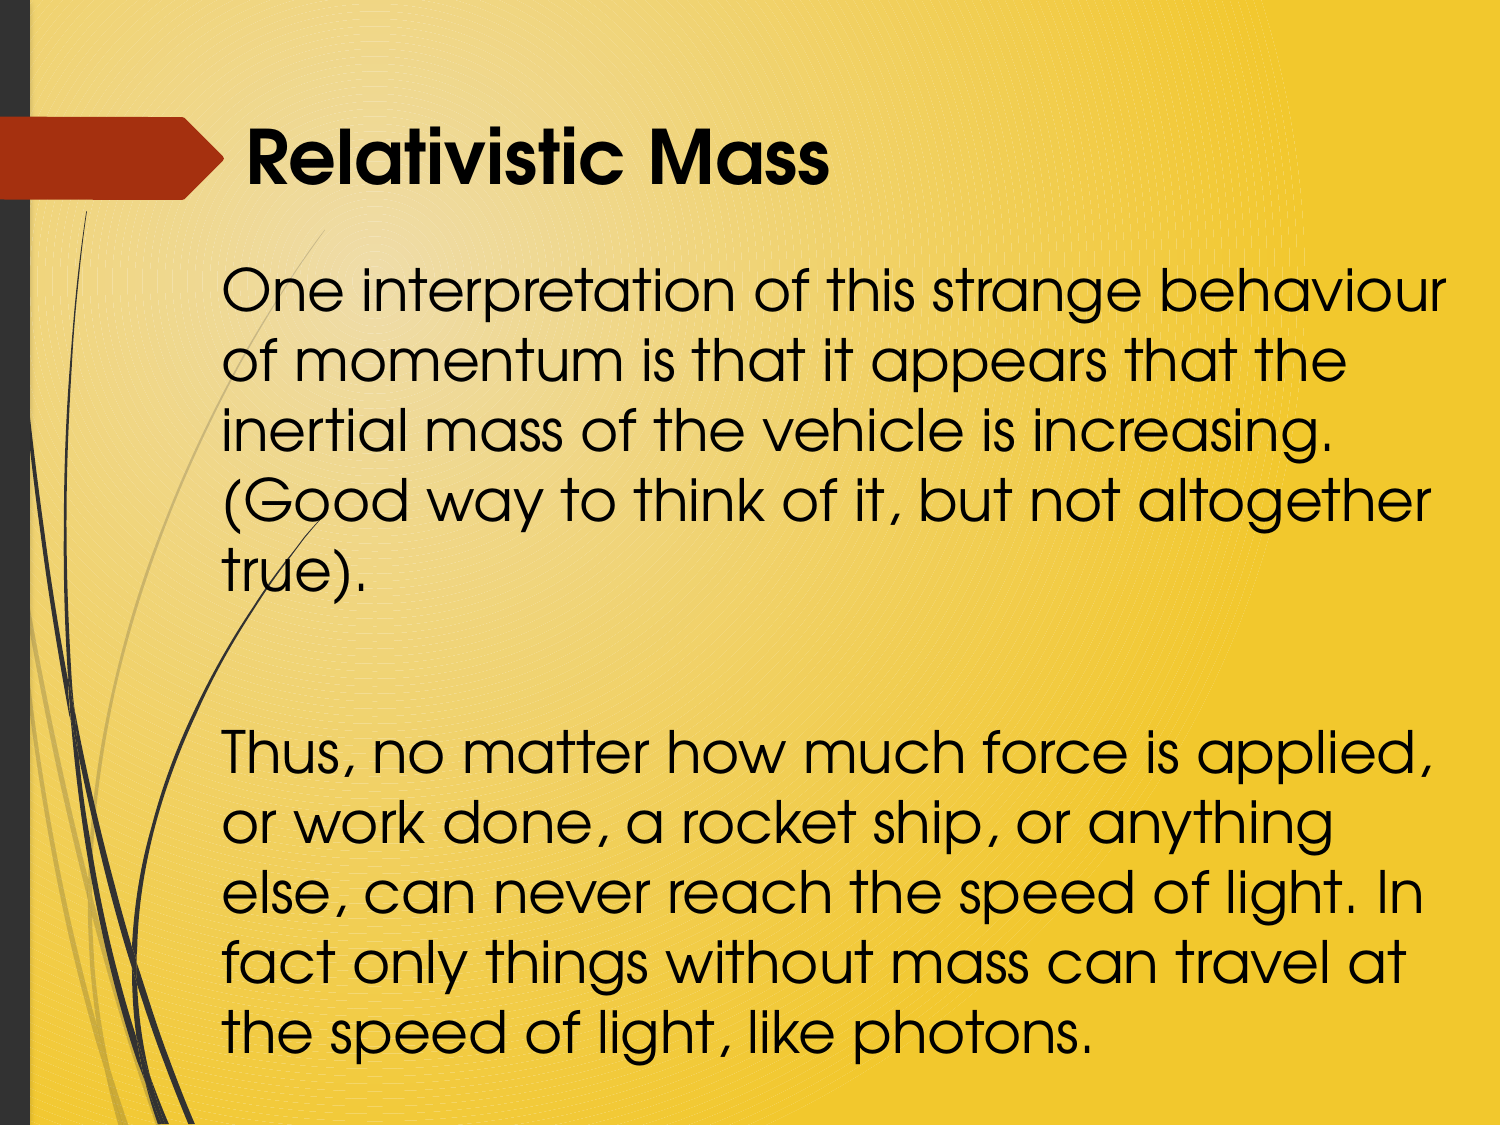

# Relativistic Mass
One interpretation of this strange behaviour of momentum is that it appears that the inertial mass of the vehicle is increasing. (Good way to think of it, but not altogether true).

Thus, no matter how much force is applied, or work done, a rocket ship, or anything else, can never reach the speed of light. In fact only things without mass can travel at the speed of light, like photons.